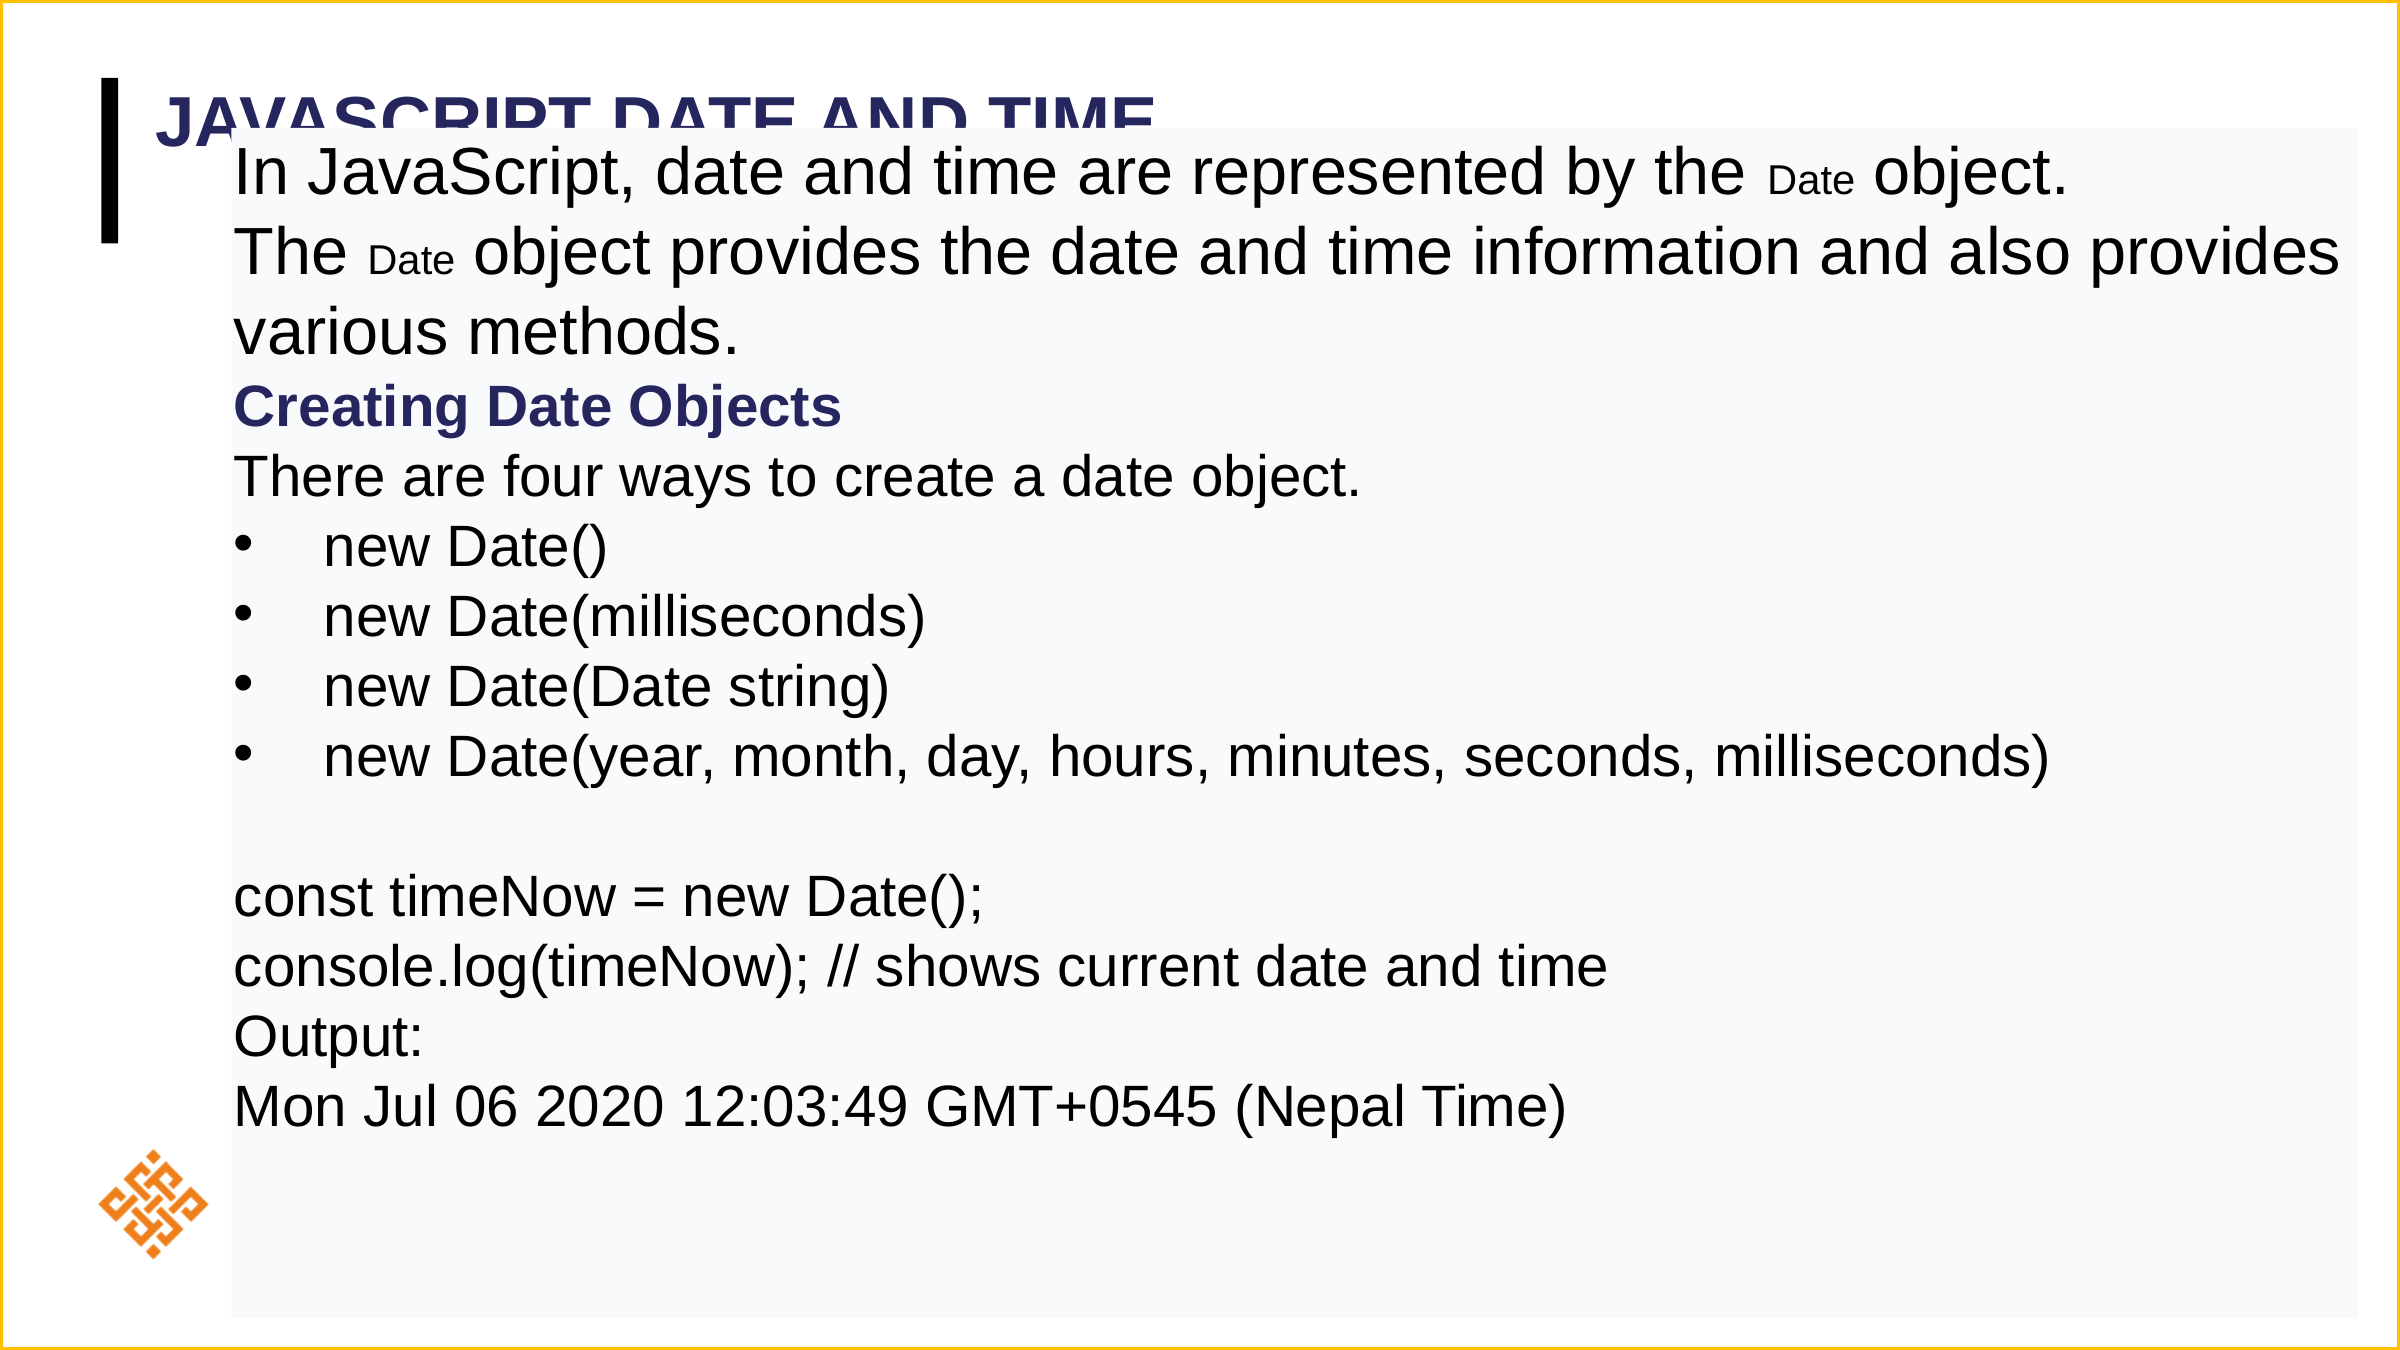

# JavaScript Date and Time
In JavaScript, date and time are represented by the Date object. The Date object provides the date and time information and also provides various methods.
Creating Date Objects
There are four ways to create a date object.
new Date()
new Date(milliseconds)
new Date(Date string)
new Date(year, month, day, hours, minutes, seconds, milliseconds)

const timeNow = new Date();
console.log(timeNow); // shows current date and time
Output:
Mon Jul 06 2020 12:03:49 GMT+0545 (Nepal Time)